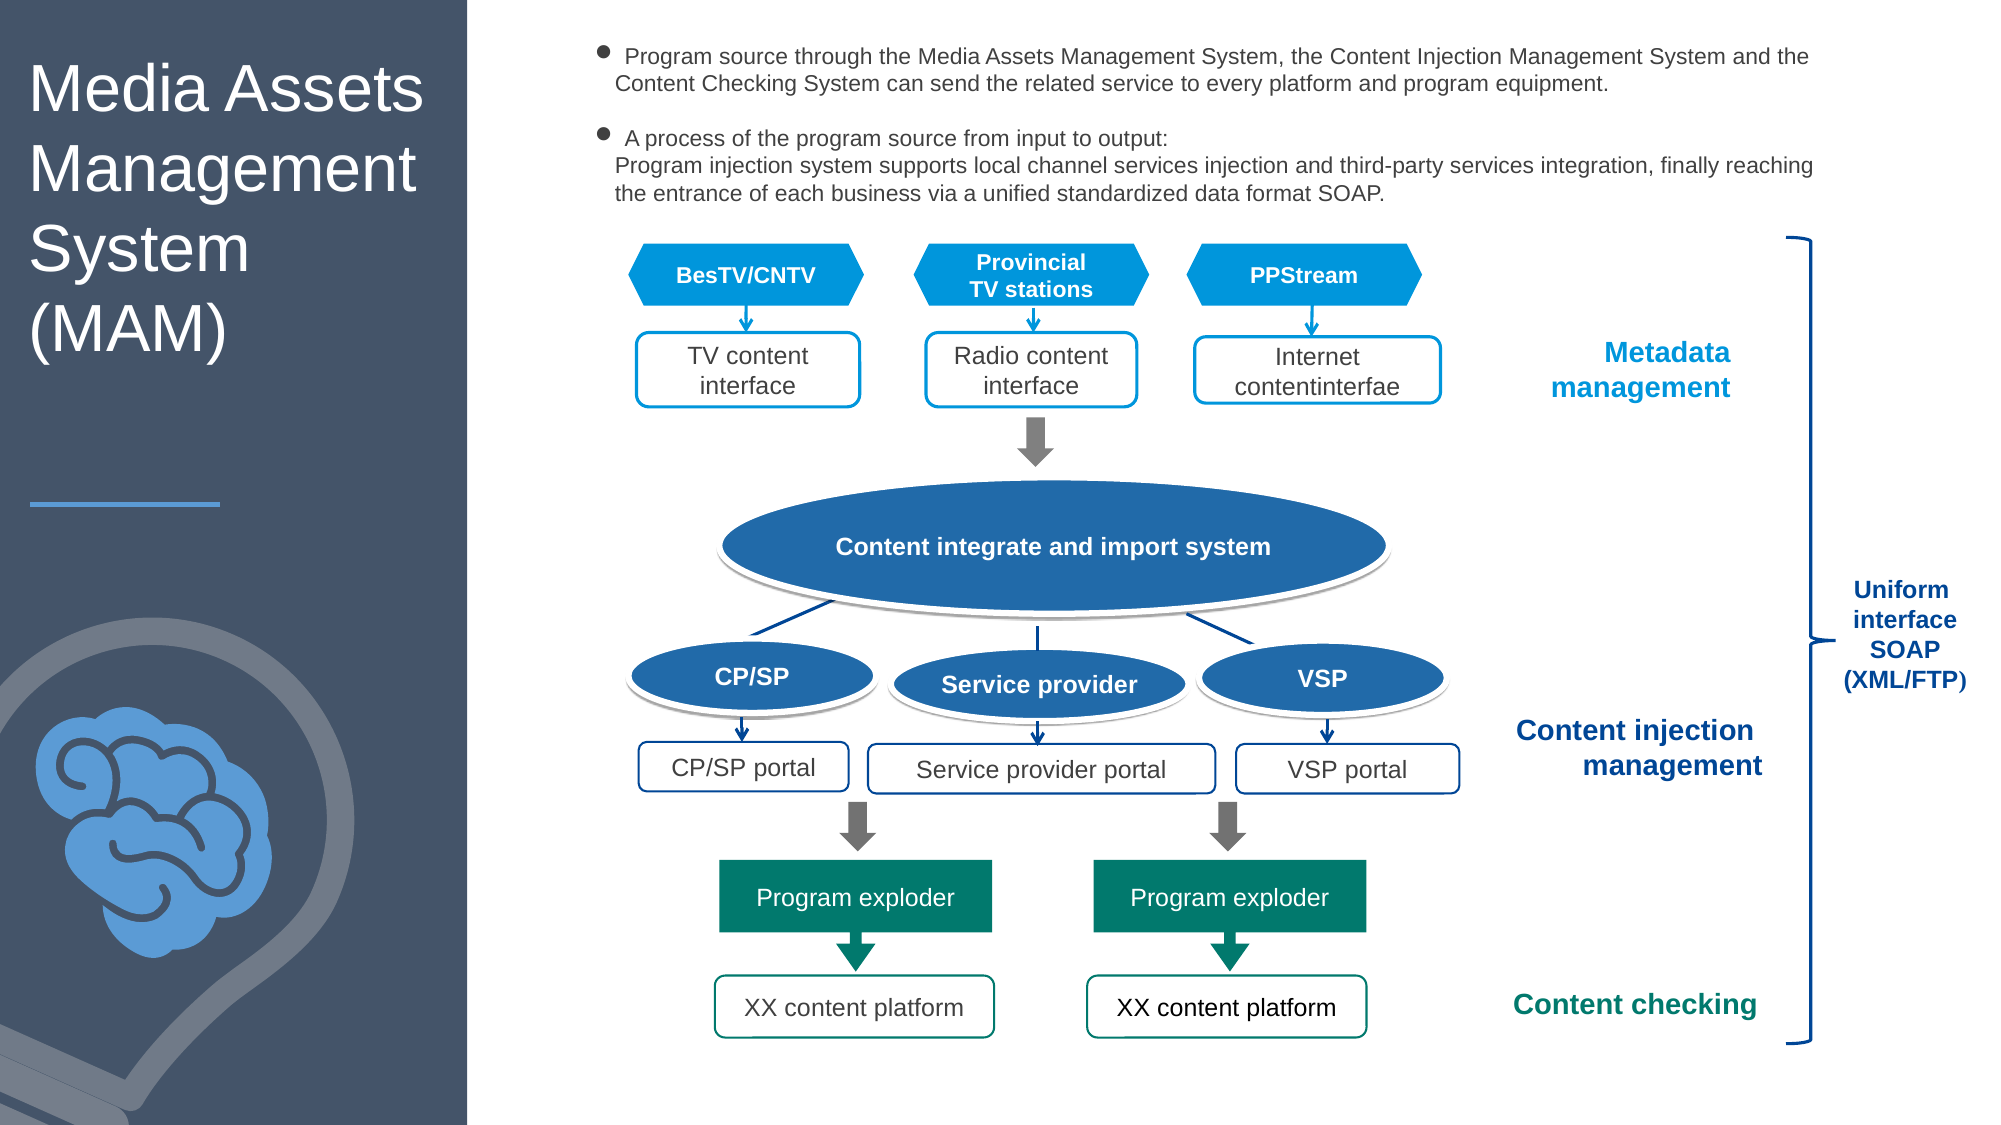

Program source through the Media Assets Management System, the Content Injection Management System and the
   Content Checking System can send the related service to every platform and program equipment.

 A process of the program source from input to output:
   Program injection system supports local channel services injection and third-party services integration, finally reaching
   the entrance of each business via a unified standardized data format SOAP.
Media Assets Management System (MAM)

BesTV/CNTV
Provincial
TV stations
PPStream
Metadata
management
TV content interface
Radio content interface
Internet contentinterfae

Content integrate and import system
Uniform
interface
SOAP
(XML/FTP)
CP/SP
VSP
Service provider
Content injection
management
CP/SP portal
Service provider portal
VSP portal

Program exploder
Program exploder
XX content platform
XX content platform
Content checking